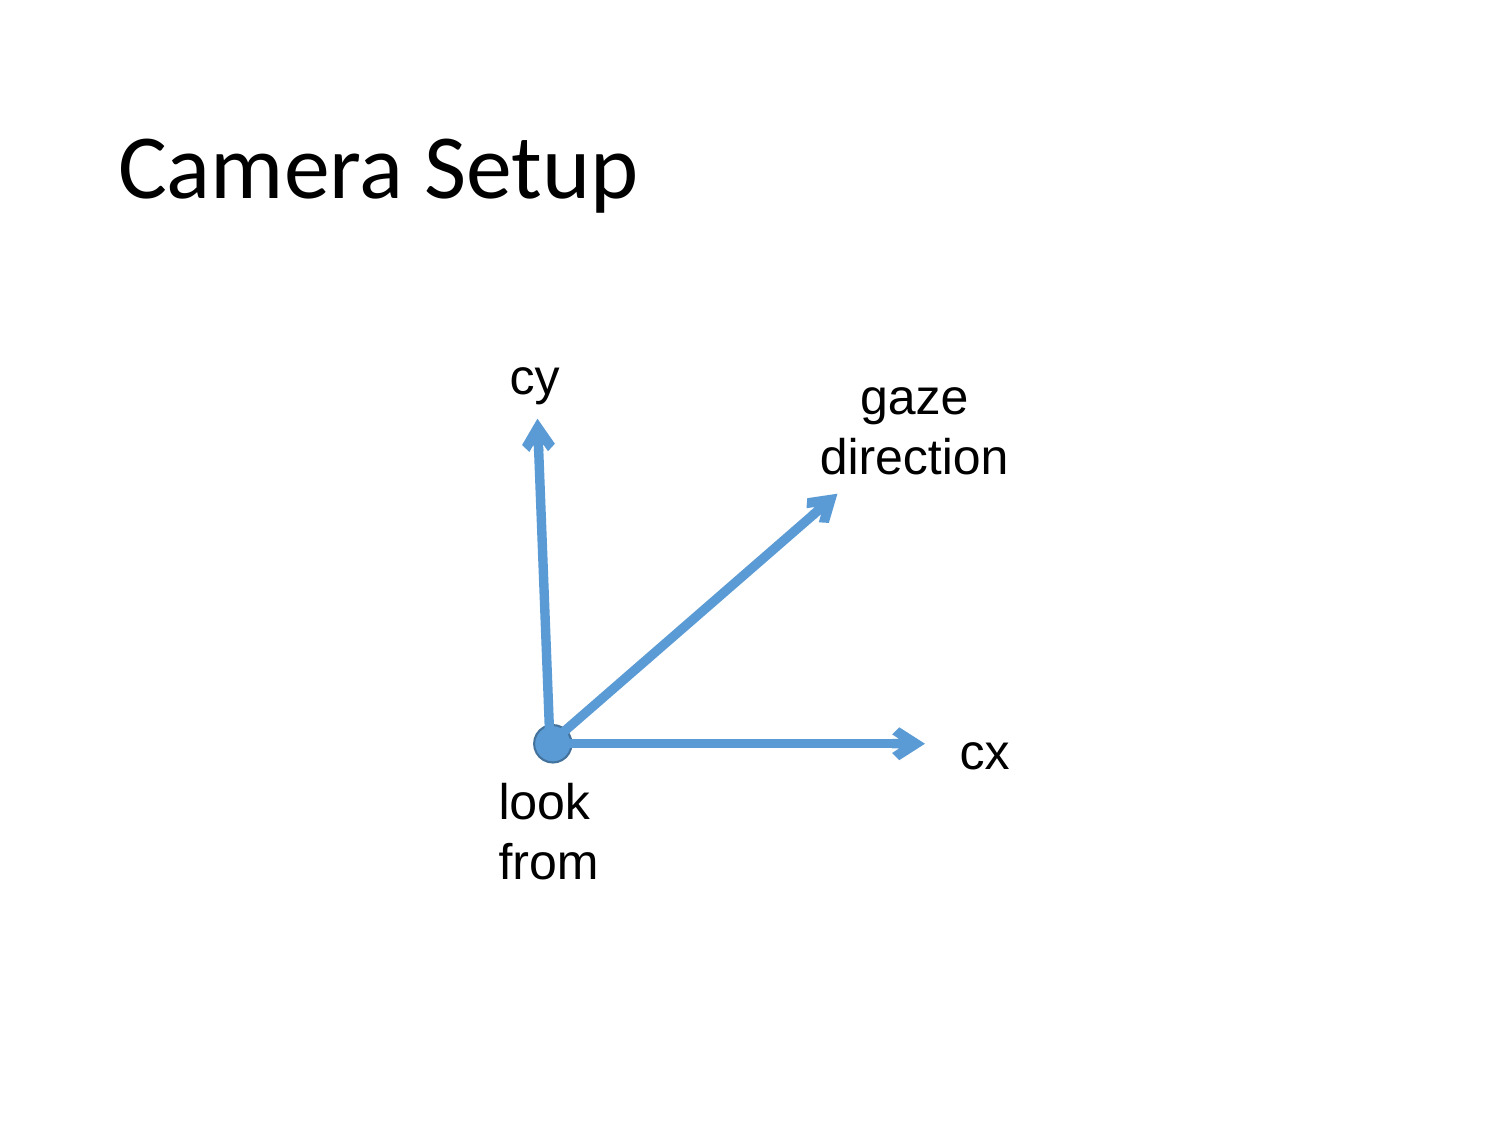

# Camera Setup
cy
gaze
direction
cx

look
from